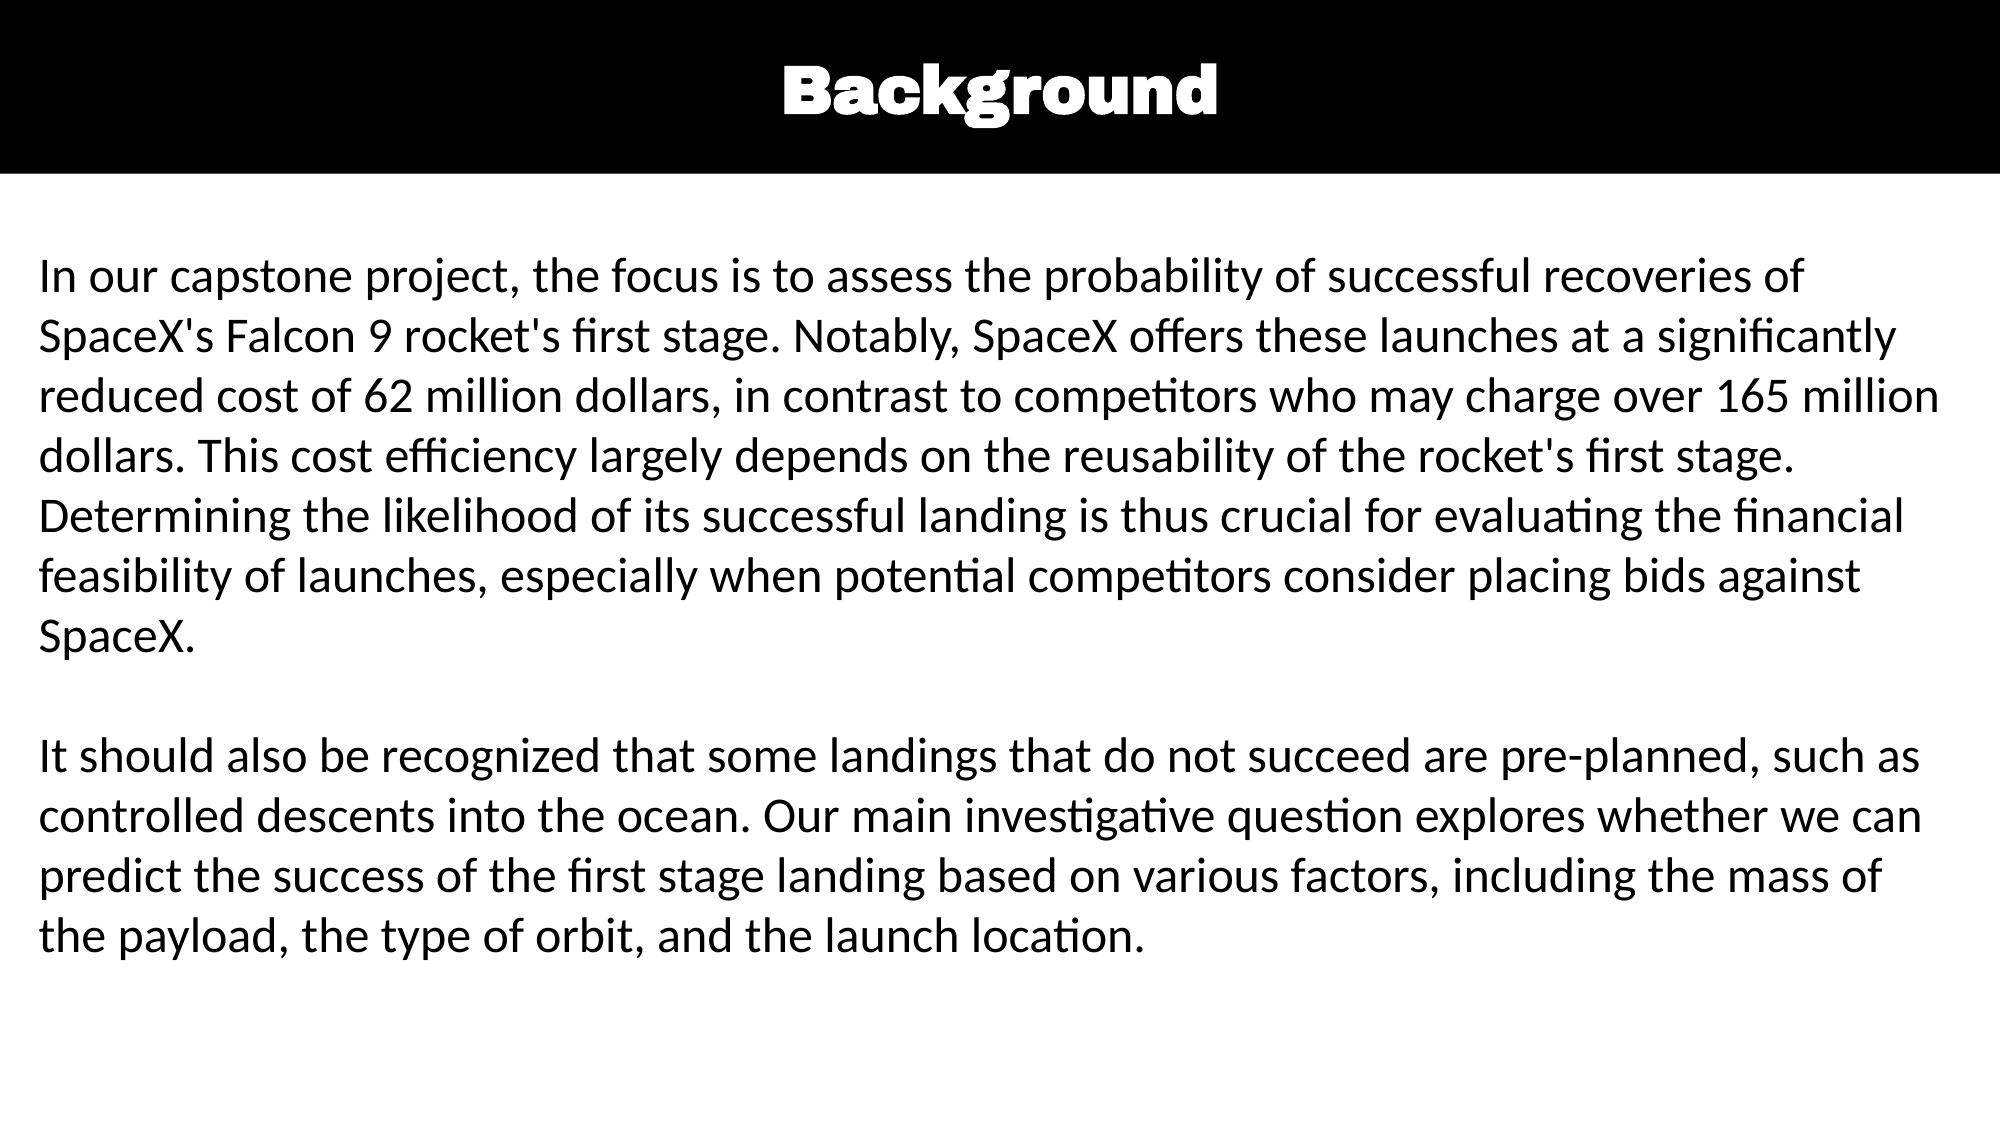

Background

In our capstone project, the focus is to assess the probability of successful recoveries of SpaceX's Falcon 9 rocket's first stage. Notably, SpaceX offers these launches at a significantly reduced cost of 62 million dollars, in contrast to competitors who may charge over 165 million dollars. This cost efficiency largely depends on the reusability of the rocket's first stage. Determining the likelihood of its successful landing is thus crucial for evaluating the financial feasibility of launches, especially when potential competitors consider placing bids against SpaceX.

It should also be recognized that some landings that do not succeed are pre-planned, such as controlled descents into the ocean. Our main investigative question explores whether we can predict the success of the first stage landing based on various factors, including the mass of the payload, the type of orbit, and the launch location.